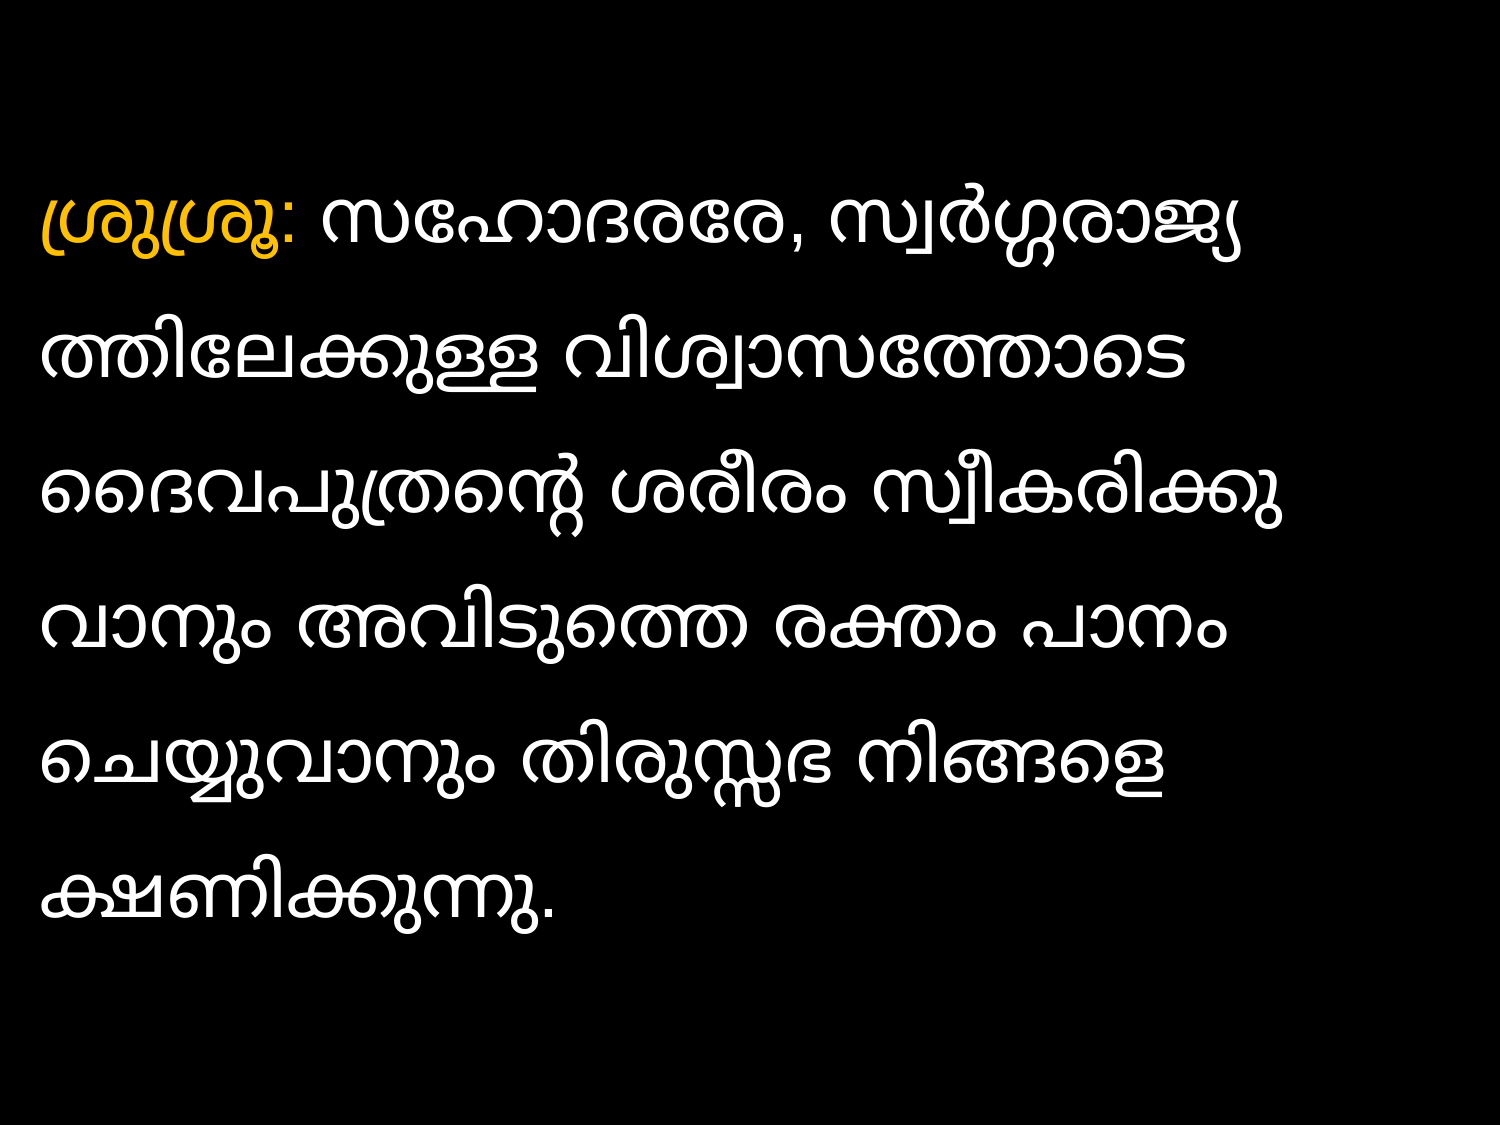

ശ്രുശ്രൂ: സഹോദരരേ, സ്വര്‍ഗ്ഗരാജ്യ ത്തിലേക്കുള്ള വിശ്വാസത്തോടെ ദൈവപുത്രന്‍റെ ശരീരം സ്വീകരിക്കു വാനും അവിടുത്തെ രക്തം പാനം ചെയ്യുവാനും തിരുസ്സഭ നിങ്ങളെ ക്ഷണിക്കുന്നു.